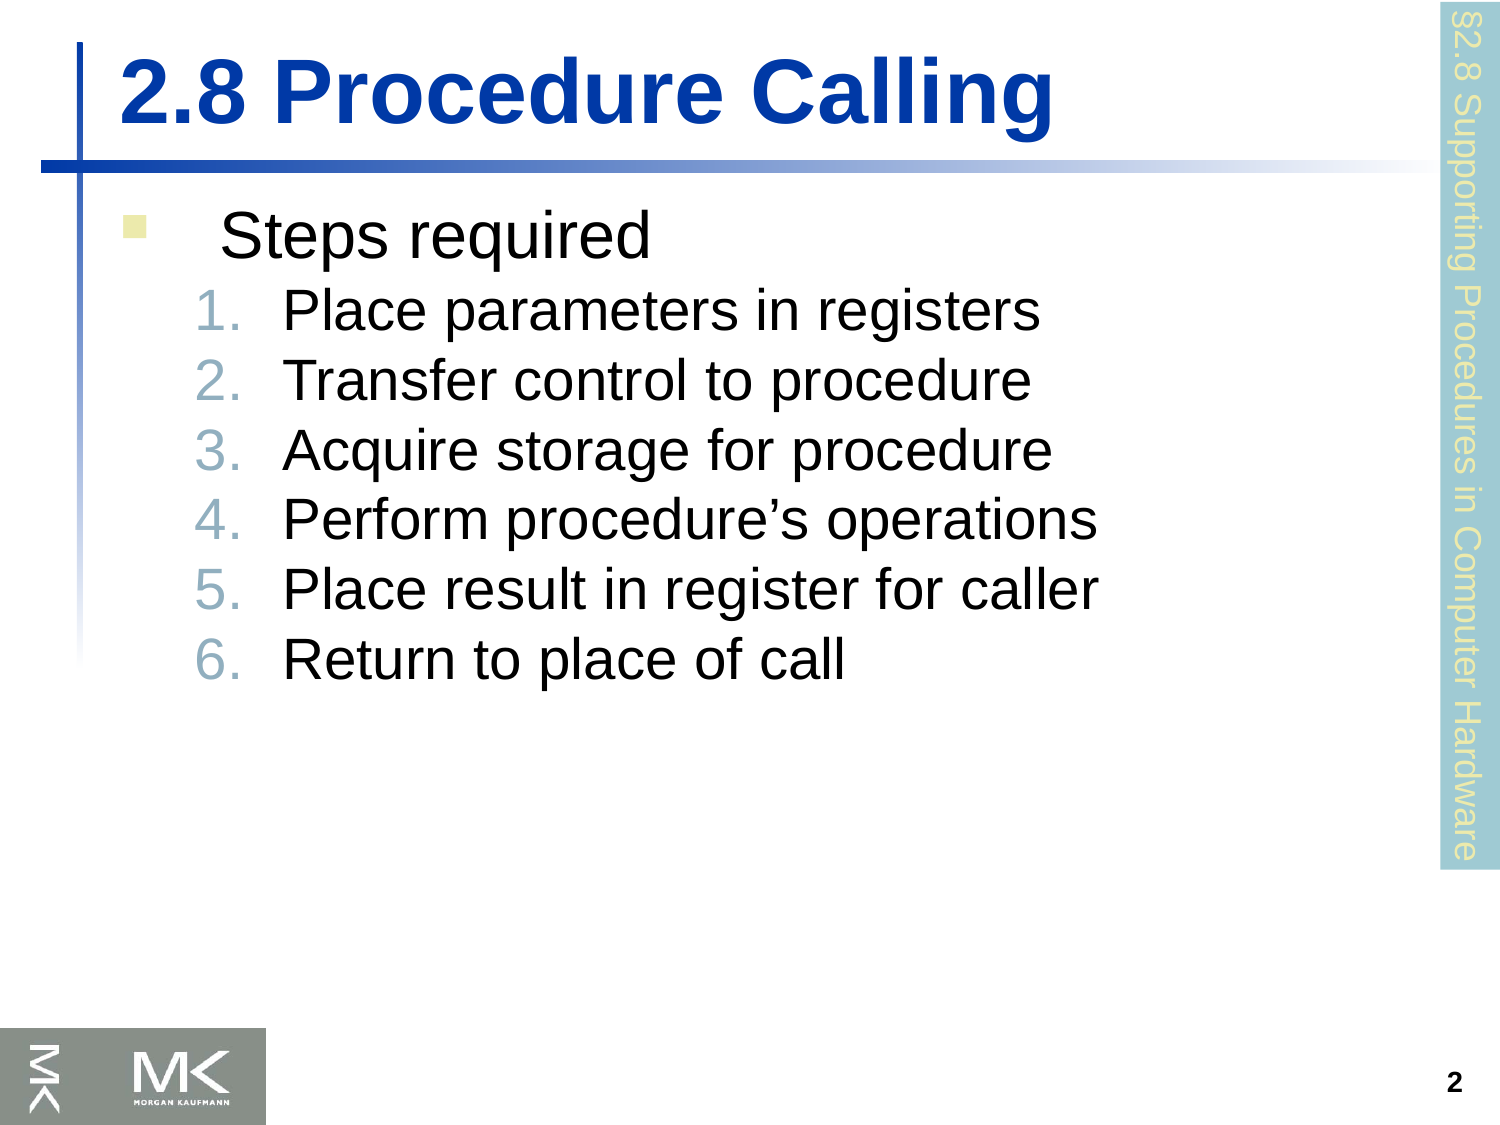

2.8 Procedure Calling
Steps required
Place parameters in registers
Transfer control to procedure
Acquire storage for procedure
Perform procedure’s operations
Place result in register for caller
Return to place of call
§2.8 Supporting Procedures in Computer Hardware
2